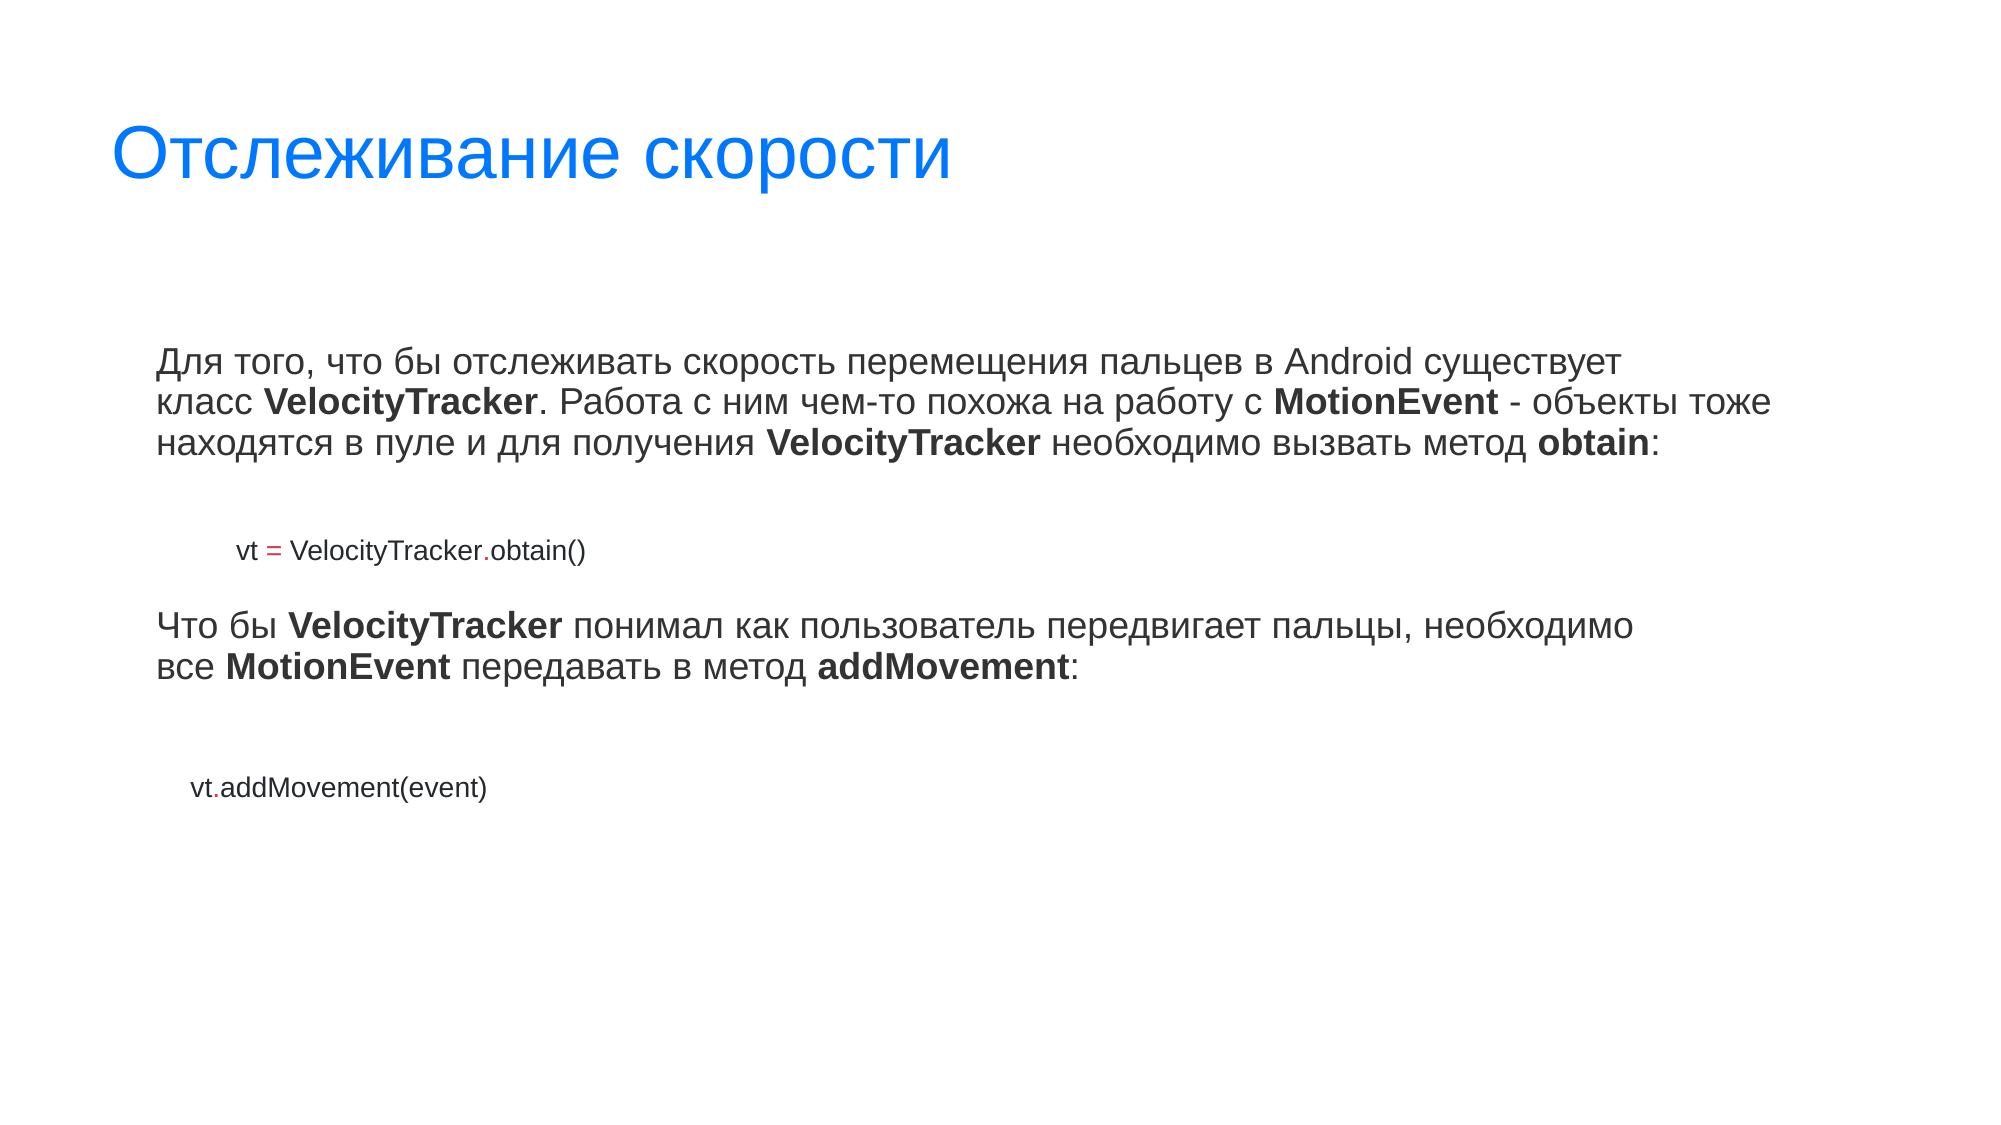

# Отслеживание скорости
Для того, что бы отслеживать скорость перемещения пальцев в Android существует класс VelocityTracker. Работа с ним чем-то похожа на работу с MotionEvent - объекты тоже находятся в пуле и для получения VelocityTracker необходимо вызвать метод obtain:

Что бы VelocityTracker понимал как пользователь передвигает пальцы, необходимо все MotionEvent передавать в метод addMovement:

vt = VelocityTracker.obtain()
vt.addMovement(event)